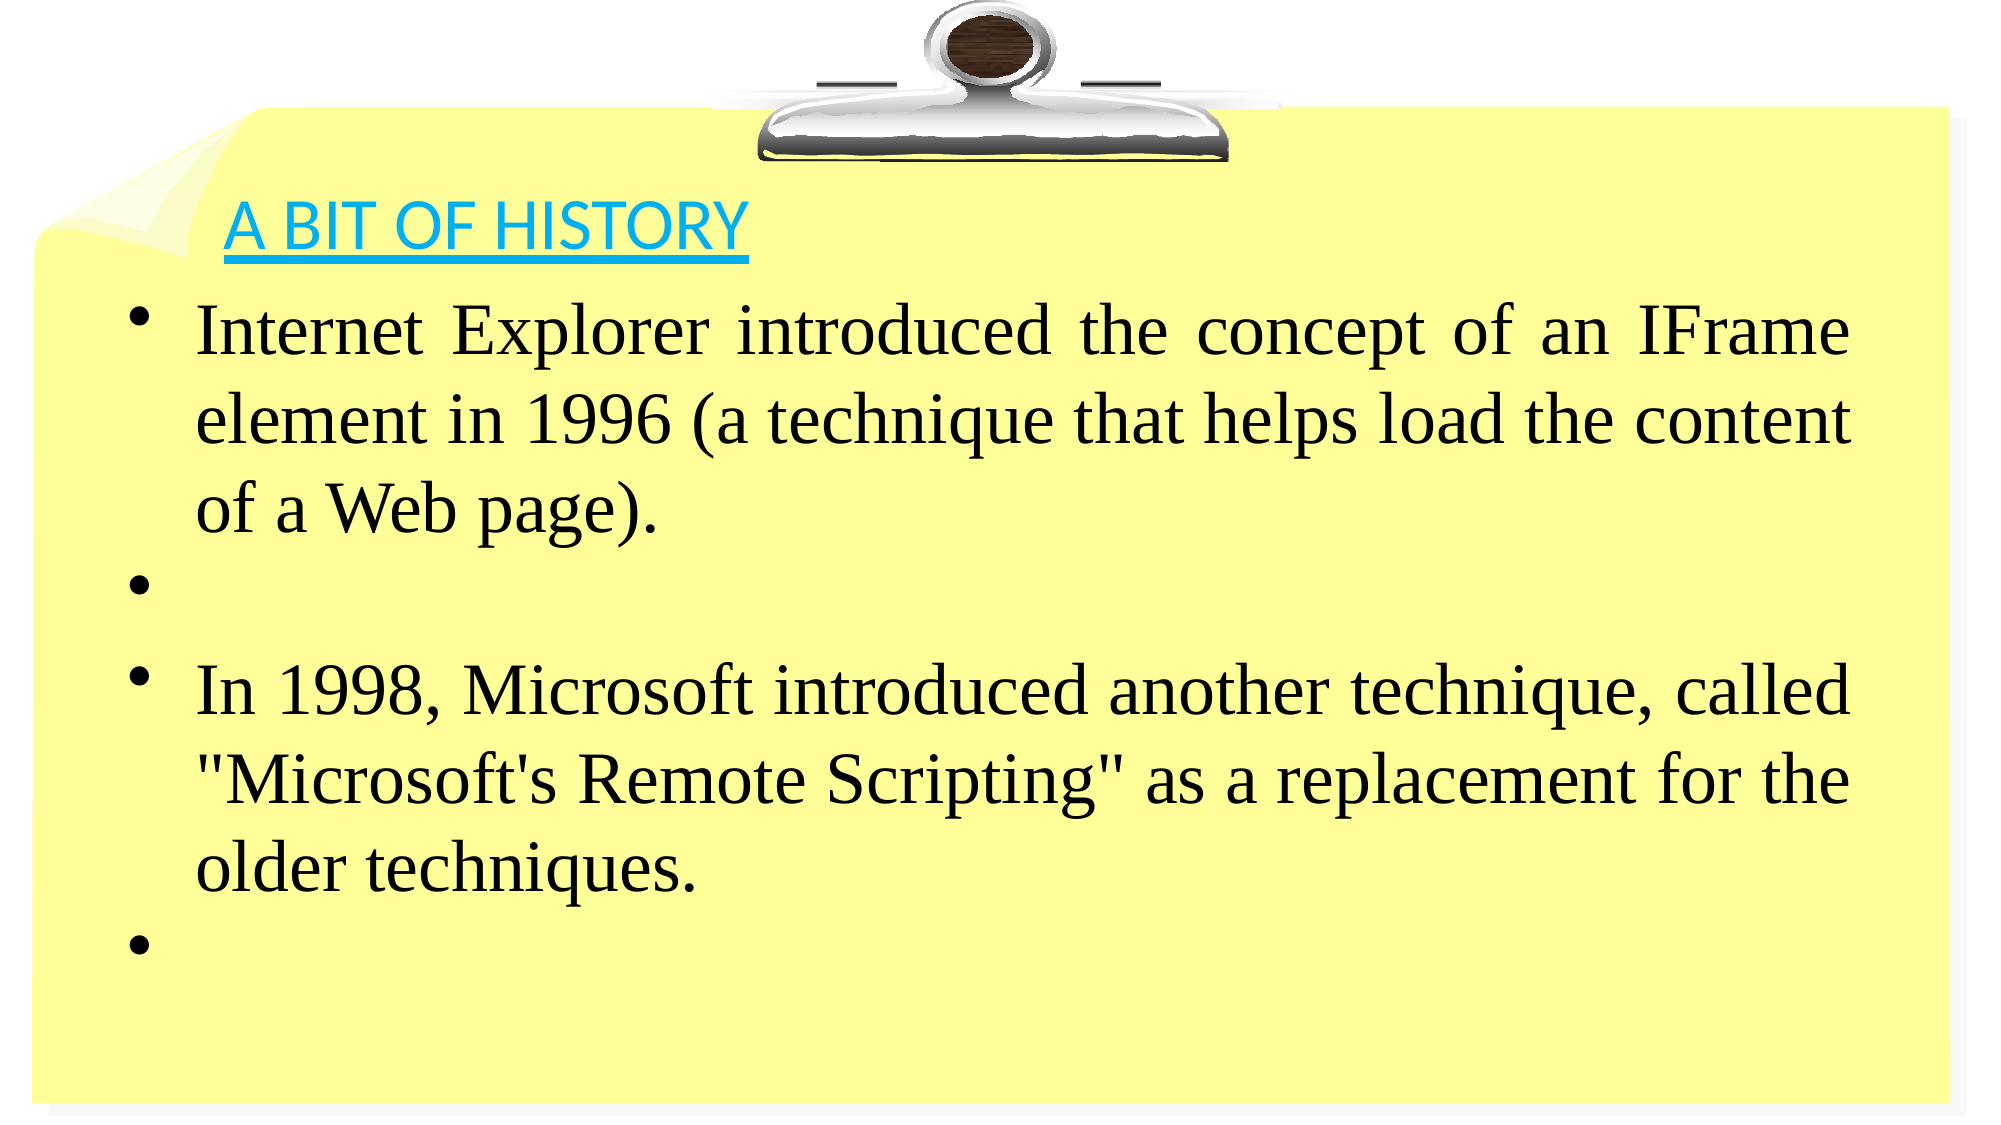

# A BIT OF HISTORY

Internet Explorer introduced the concept of an IFrame element in 1996 (a technique that helps load the content of a Web page).

In 1998, Microsoft introduced another technique, called "Microsoft's Remote Scripting" as a replacement for the older techniques.